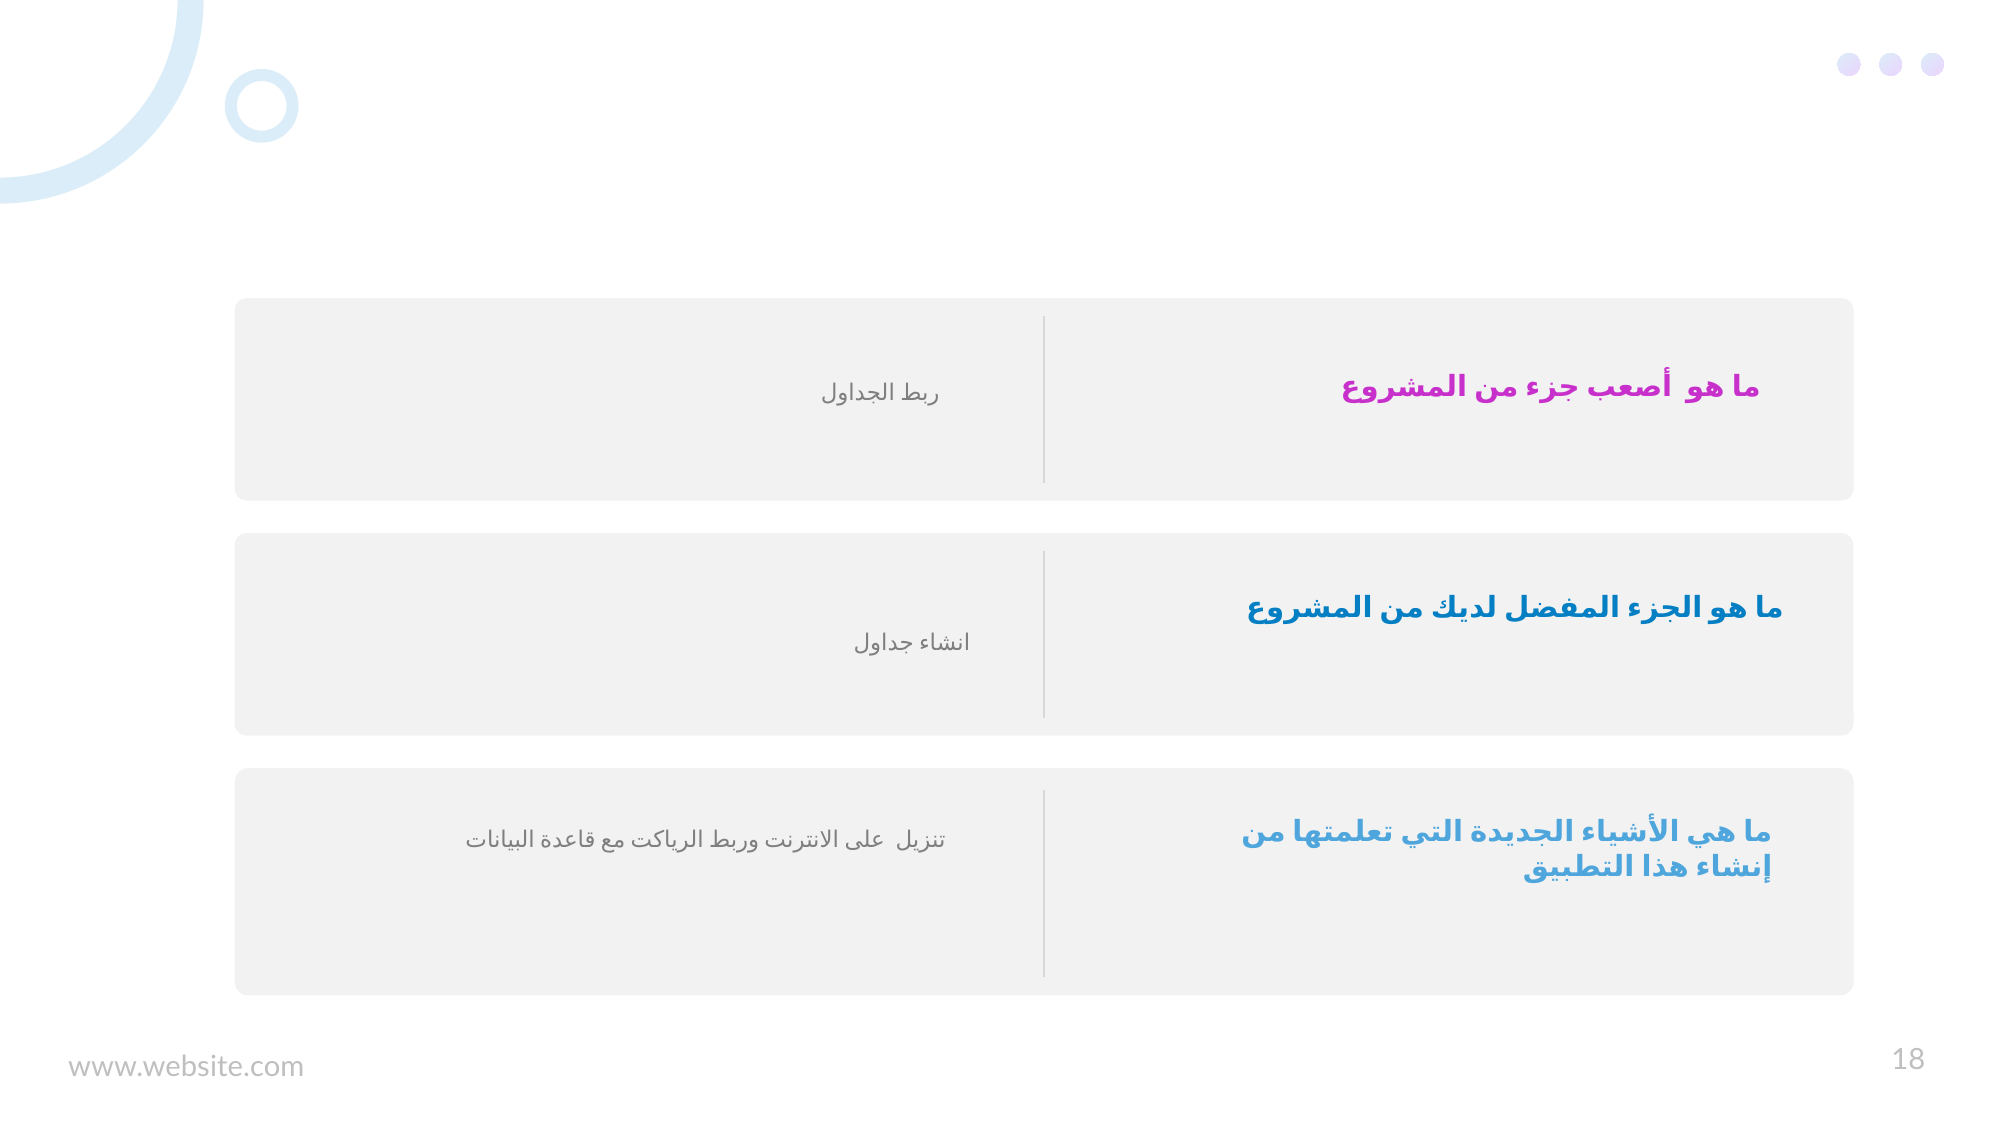

ما هو  أصعب جزء من المشروع
ربط الجداول

ما هو الجزء المفضل لديك من المشروع
انشاء جداول

تنزيل  على الانترنت وربط الرياكت مع قاعدة البيانات
ما هي الأشياء الجديدة التي تعلمتها من إنشاء هذا التطبيق